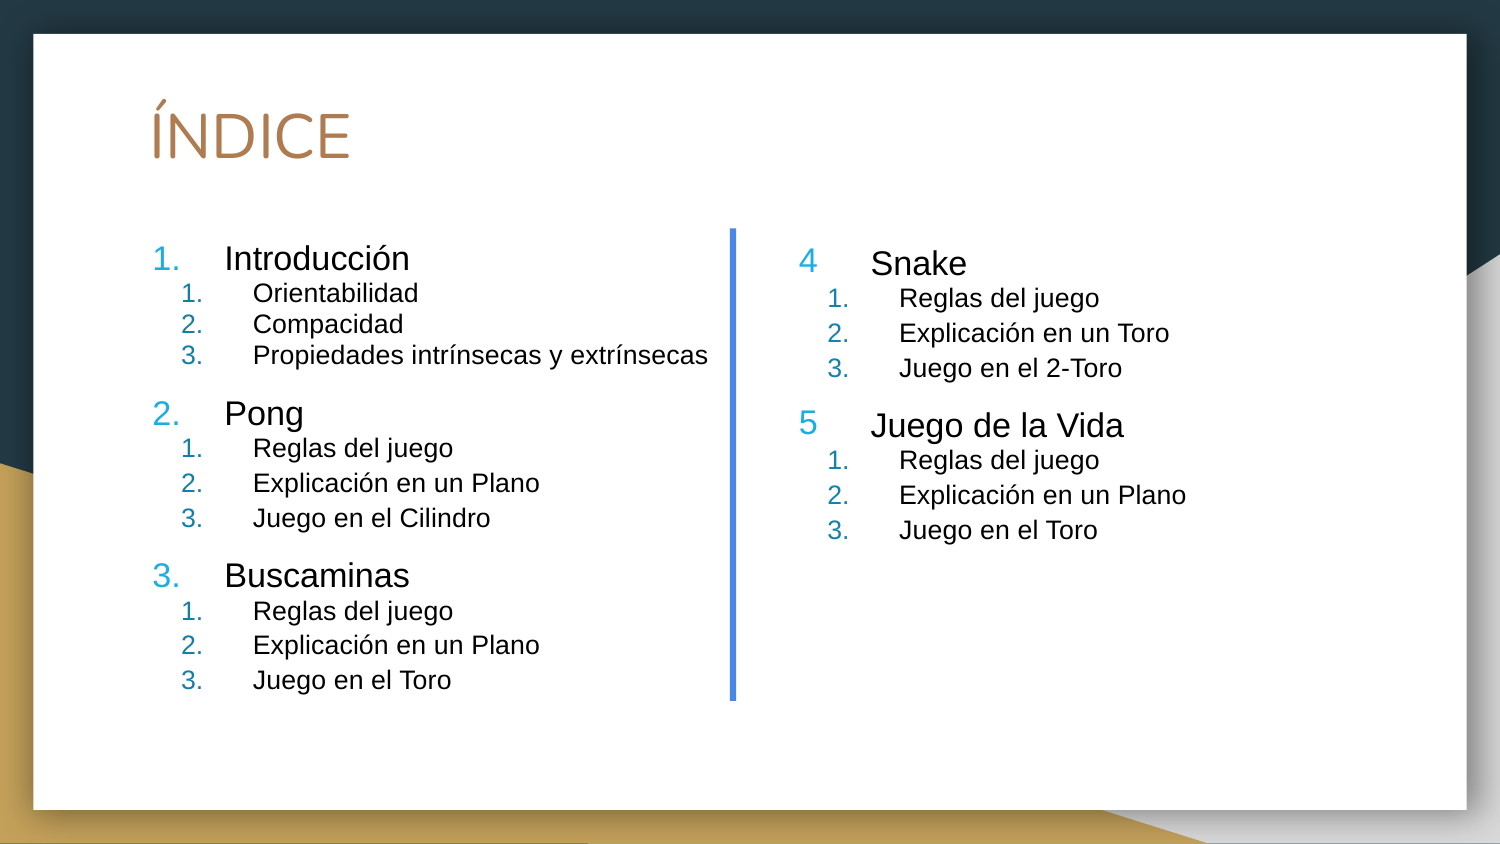

# ÍNDICE
Introducción
Orientabilidad
Compacidad
Propiedades intrínsecas y extrínsecas
Pong
Reglas del juego
Explicación en un Plano
Juego en el Cilindro
Buscaminas
Reglas del juego
Explicación en un Plano
Juego en el Toro

Snake
Reglas del juego
Explicación en un Toro
Juego en el 2-Toro
Juego de la Vida
Reglas del juego
Explicación en un Plano
Juego en el Toro